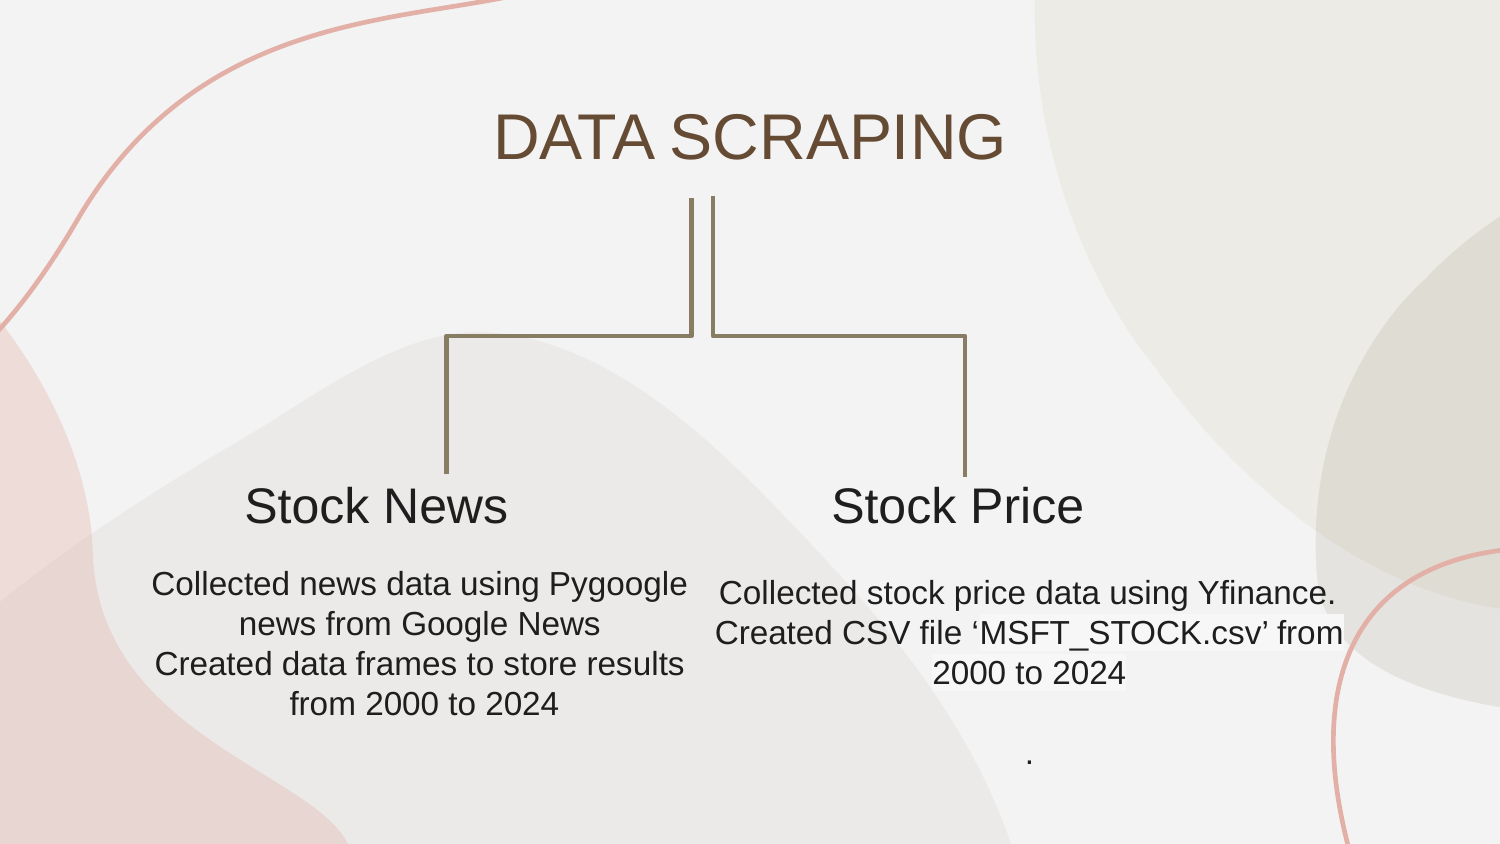

DATA SCRAPING
Stock News
Stock Price
Collected news data using Pygoogle news from Google News
Created data frames to store results  from 2000 to 2024
 Collected stock price data using Yfinance.
Created CSV file ‘MSFT_STOCK.csv’ from 2000 to 2024

.